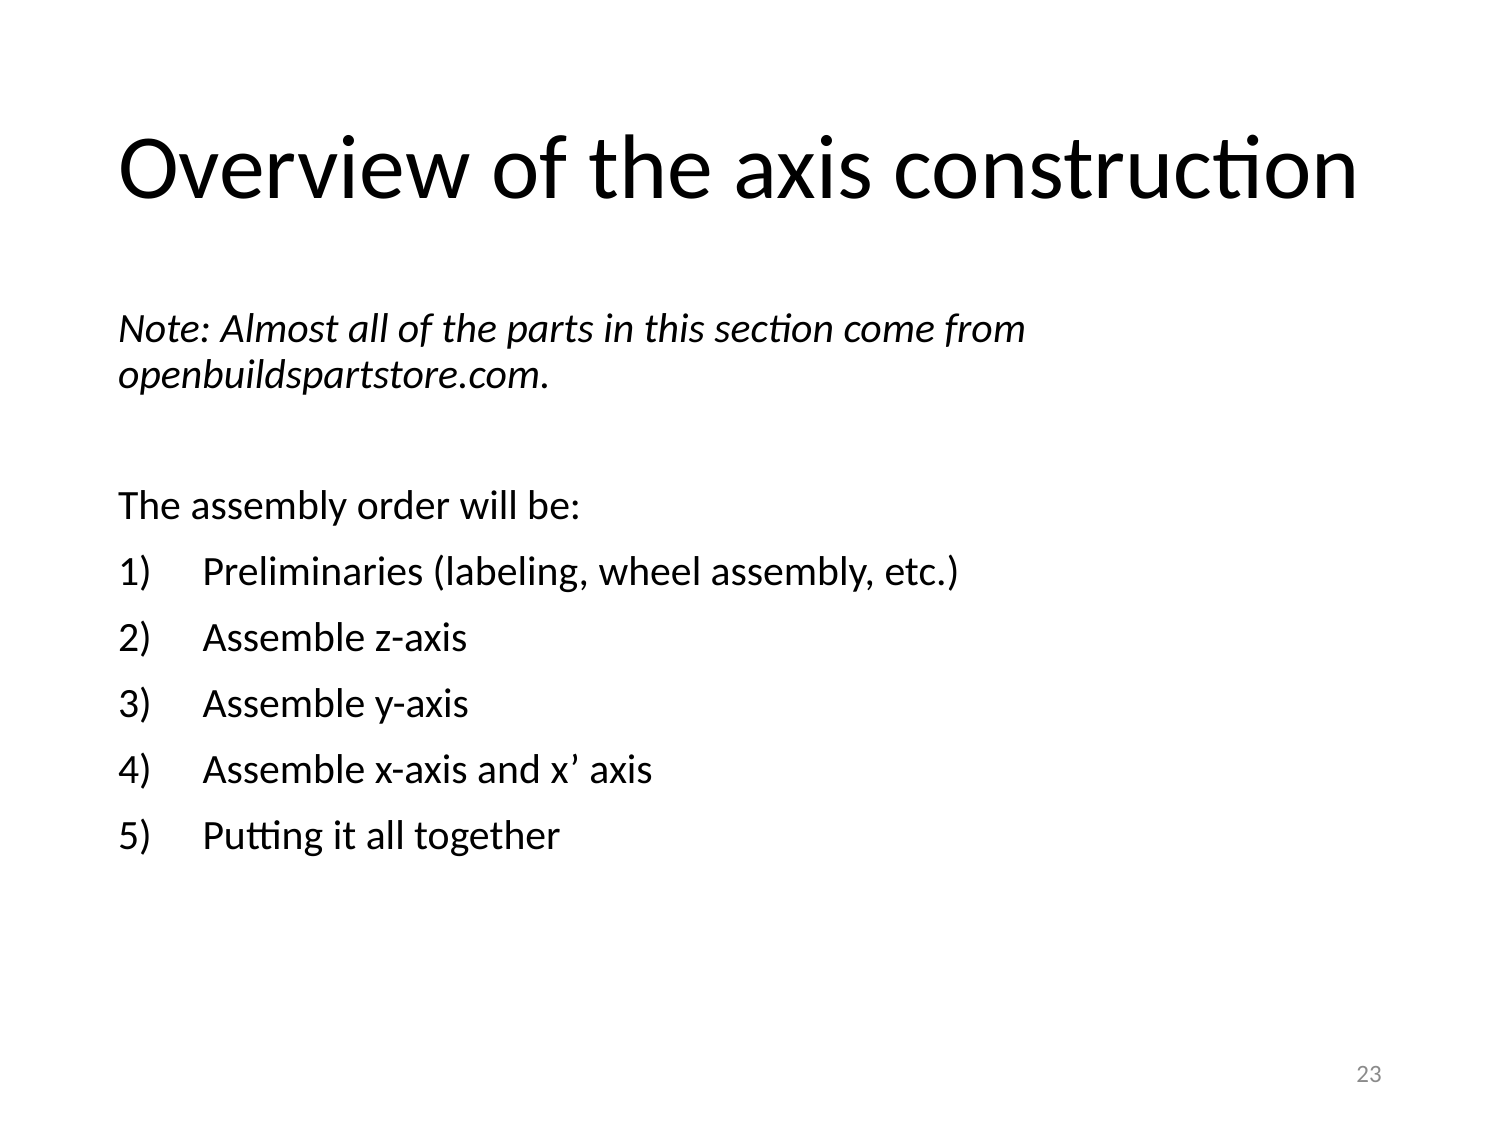

# Overview of the axis construction
Note: Almost all of the parts in this section come from openbuildspartstore.com.

The assembly order will be:
Preliminaries (labeling, wheel assembly, etc.)
Assemble z-axis
Assemble y-axis
Assemble x-axis and x’ axis
Putting it all together
23